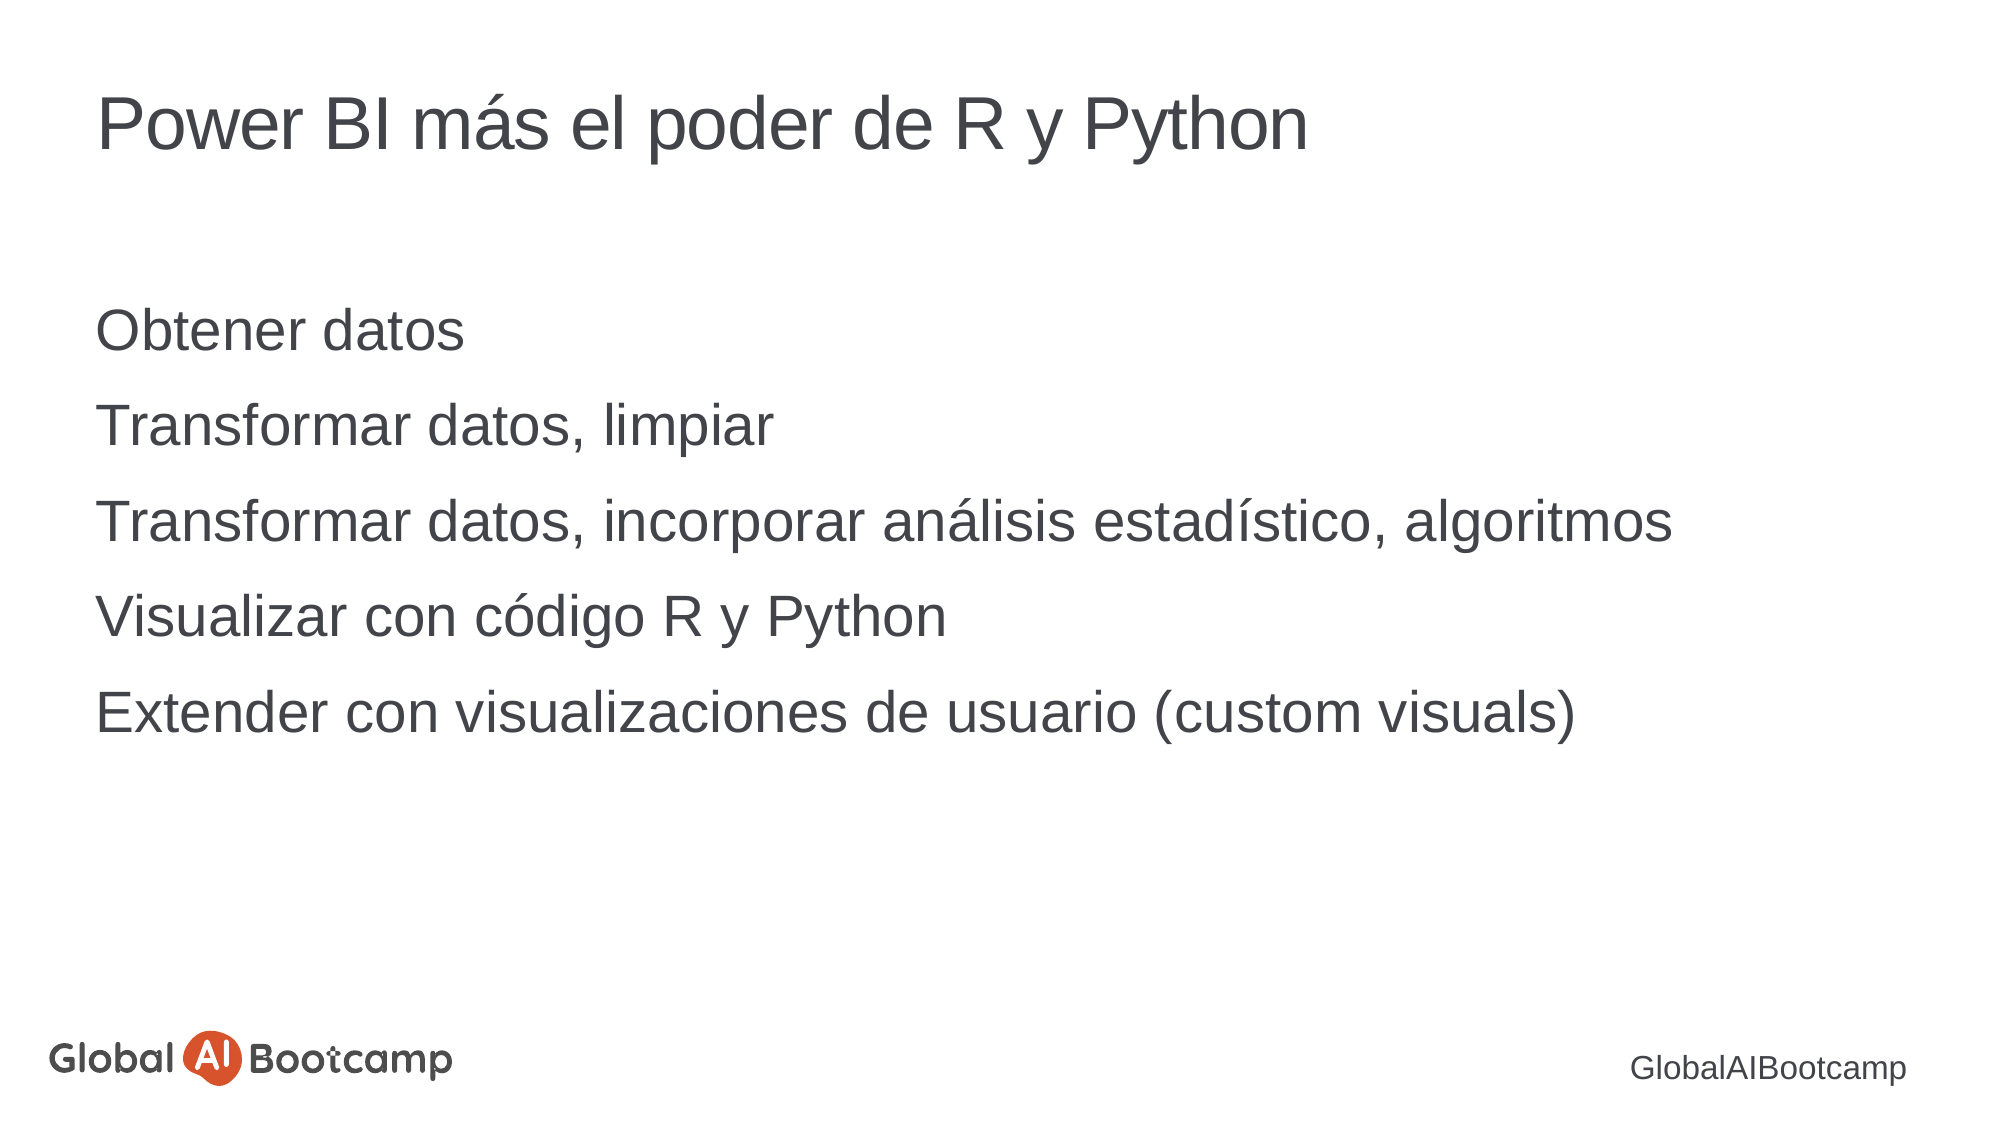

# Power BI más el poder de R y Python
Obtener datos
Transformar datos, limpiar
Transformar datos, incorporar análisis estadístico, algoritmos
Visualizar con código R y Python
Extender con visualizaciones de usuario (custom visuals)